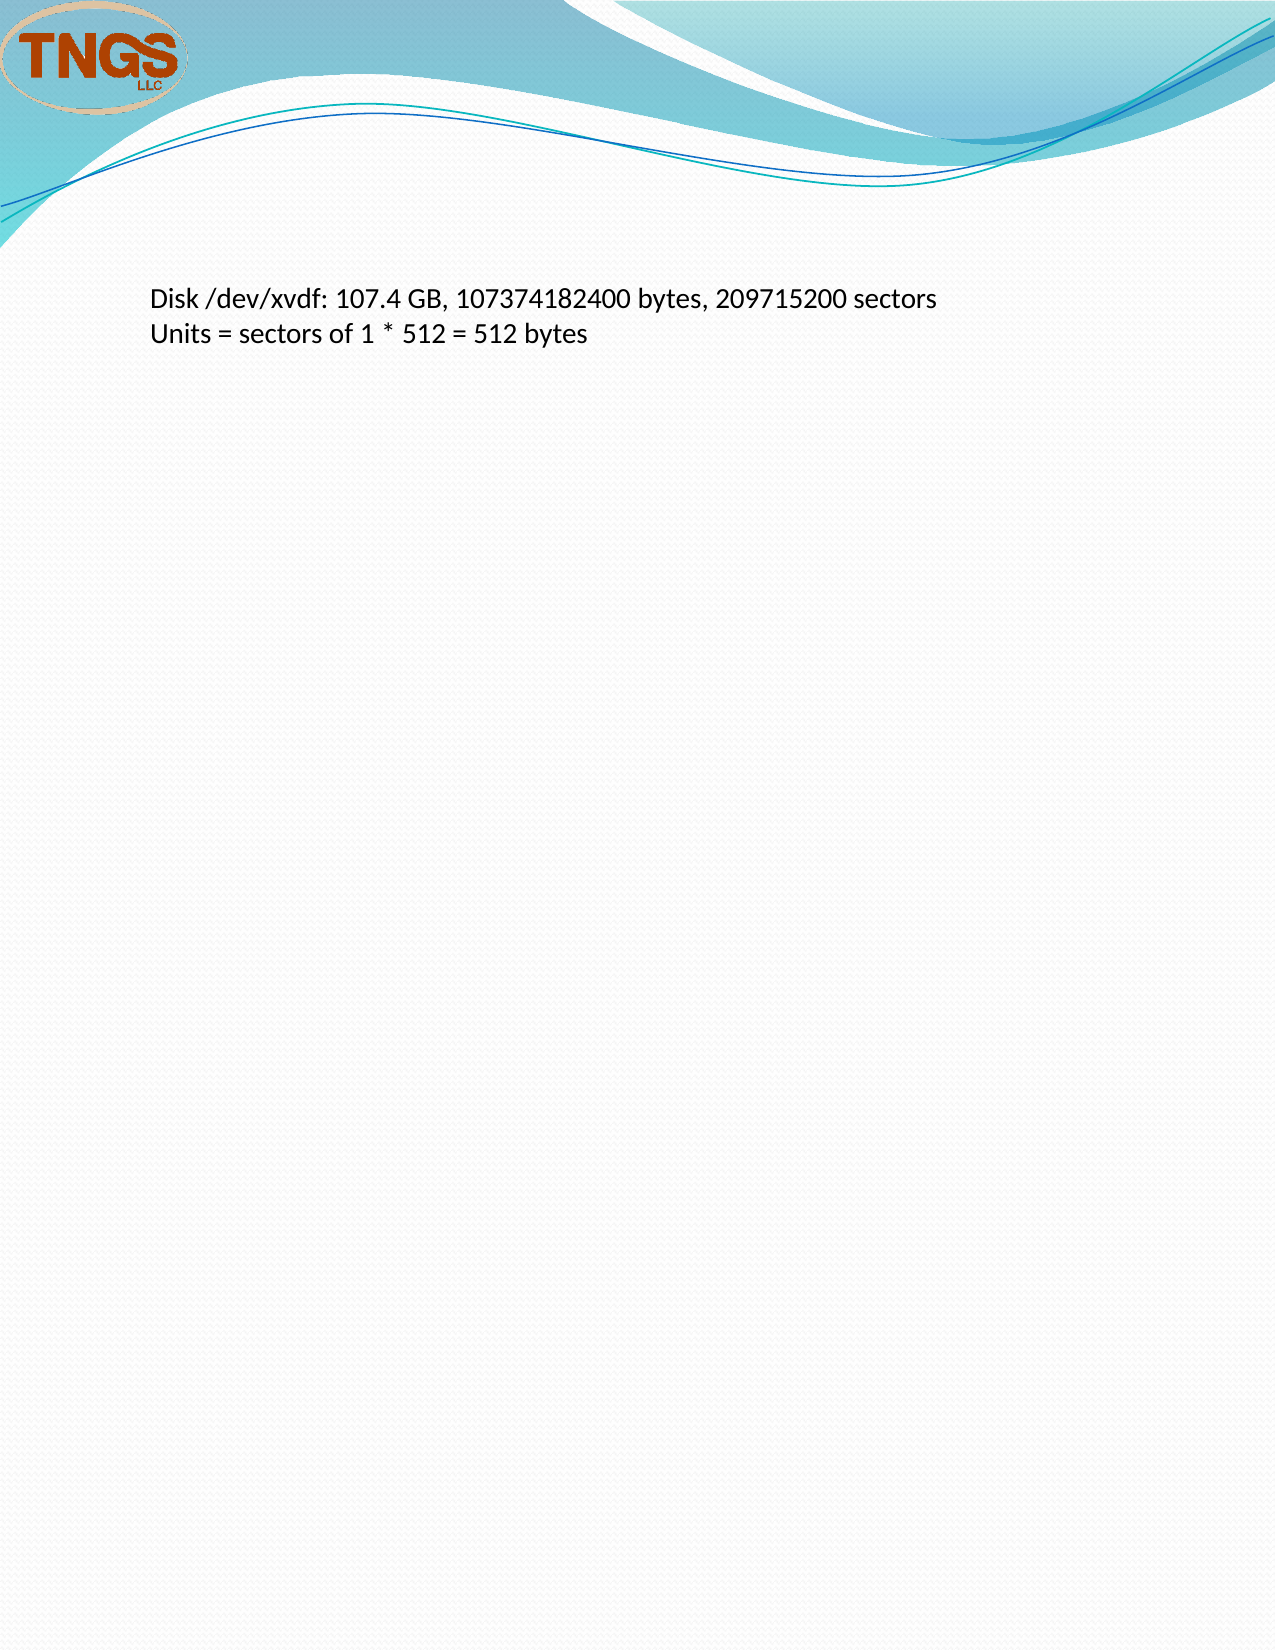

Disk /dev/xvdf: 107.4 GB, 107374182400 bytes, 209715200 sectors  Units = sectors of 1 * 512 = 512 bytes